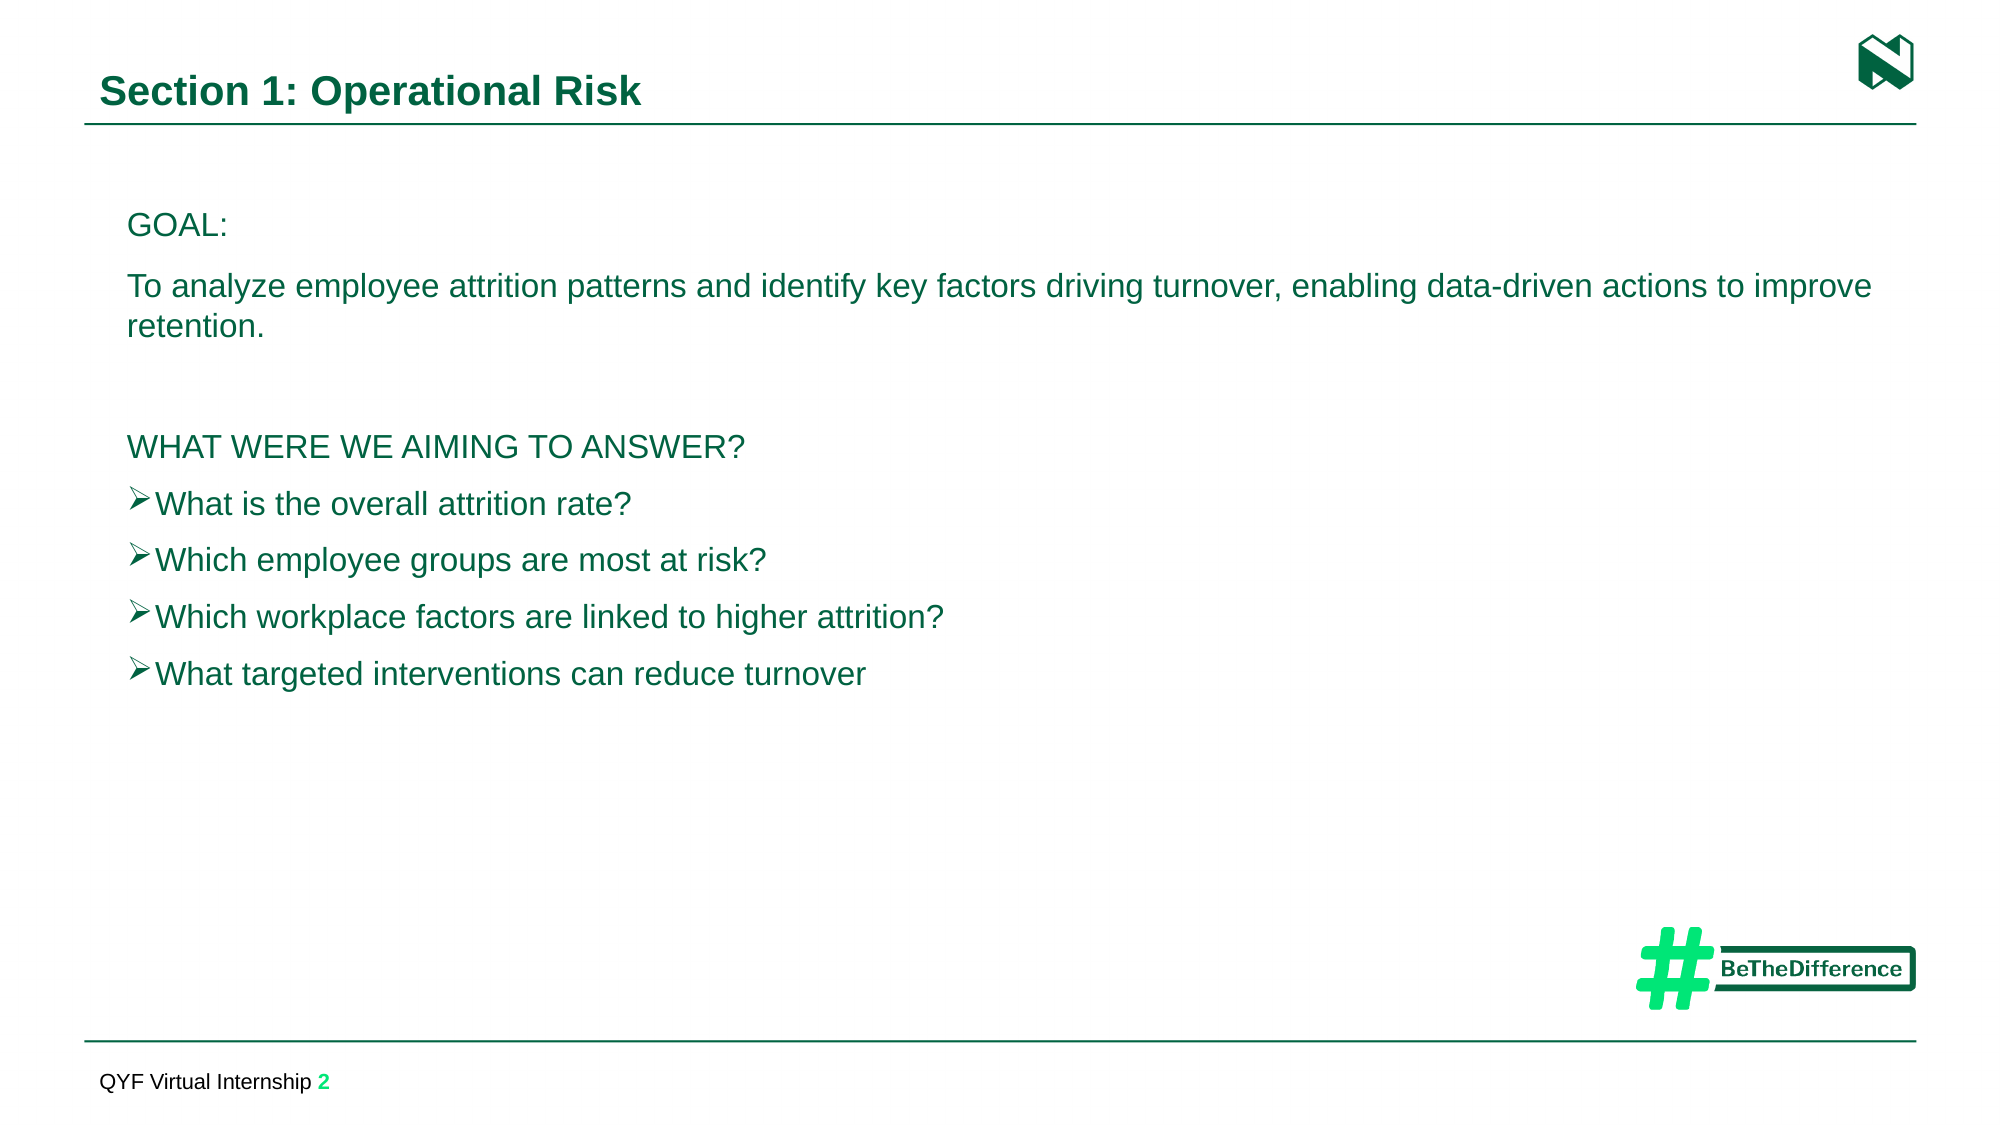

# Section 1: Operational Risk
GOAL:
To analyze employee attrition patterns and identify key factors driving turnover, enabling data-driven actions to improve retention.

WHAT WERE WE AIMING TO ANSWER?
What is the overall attrition rate?
Which employee groups are most at risk?
Which workplace factors are linked to higher attrition?
What targeted interventions can reduce turnover

QYF Virtual Internship 2